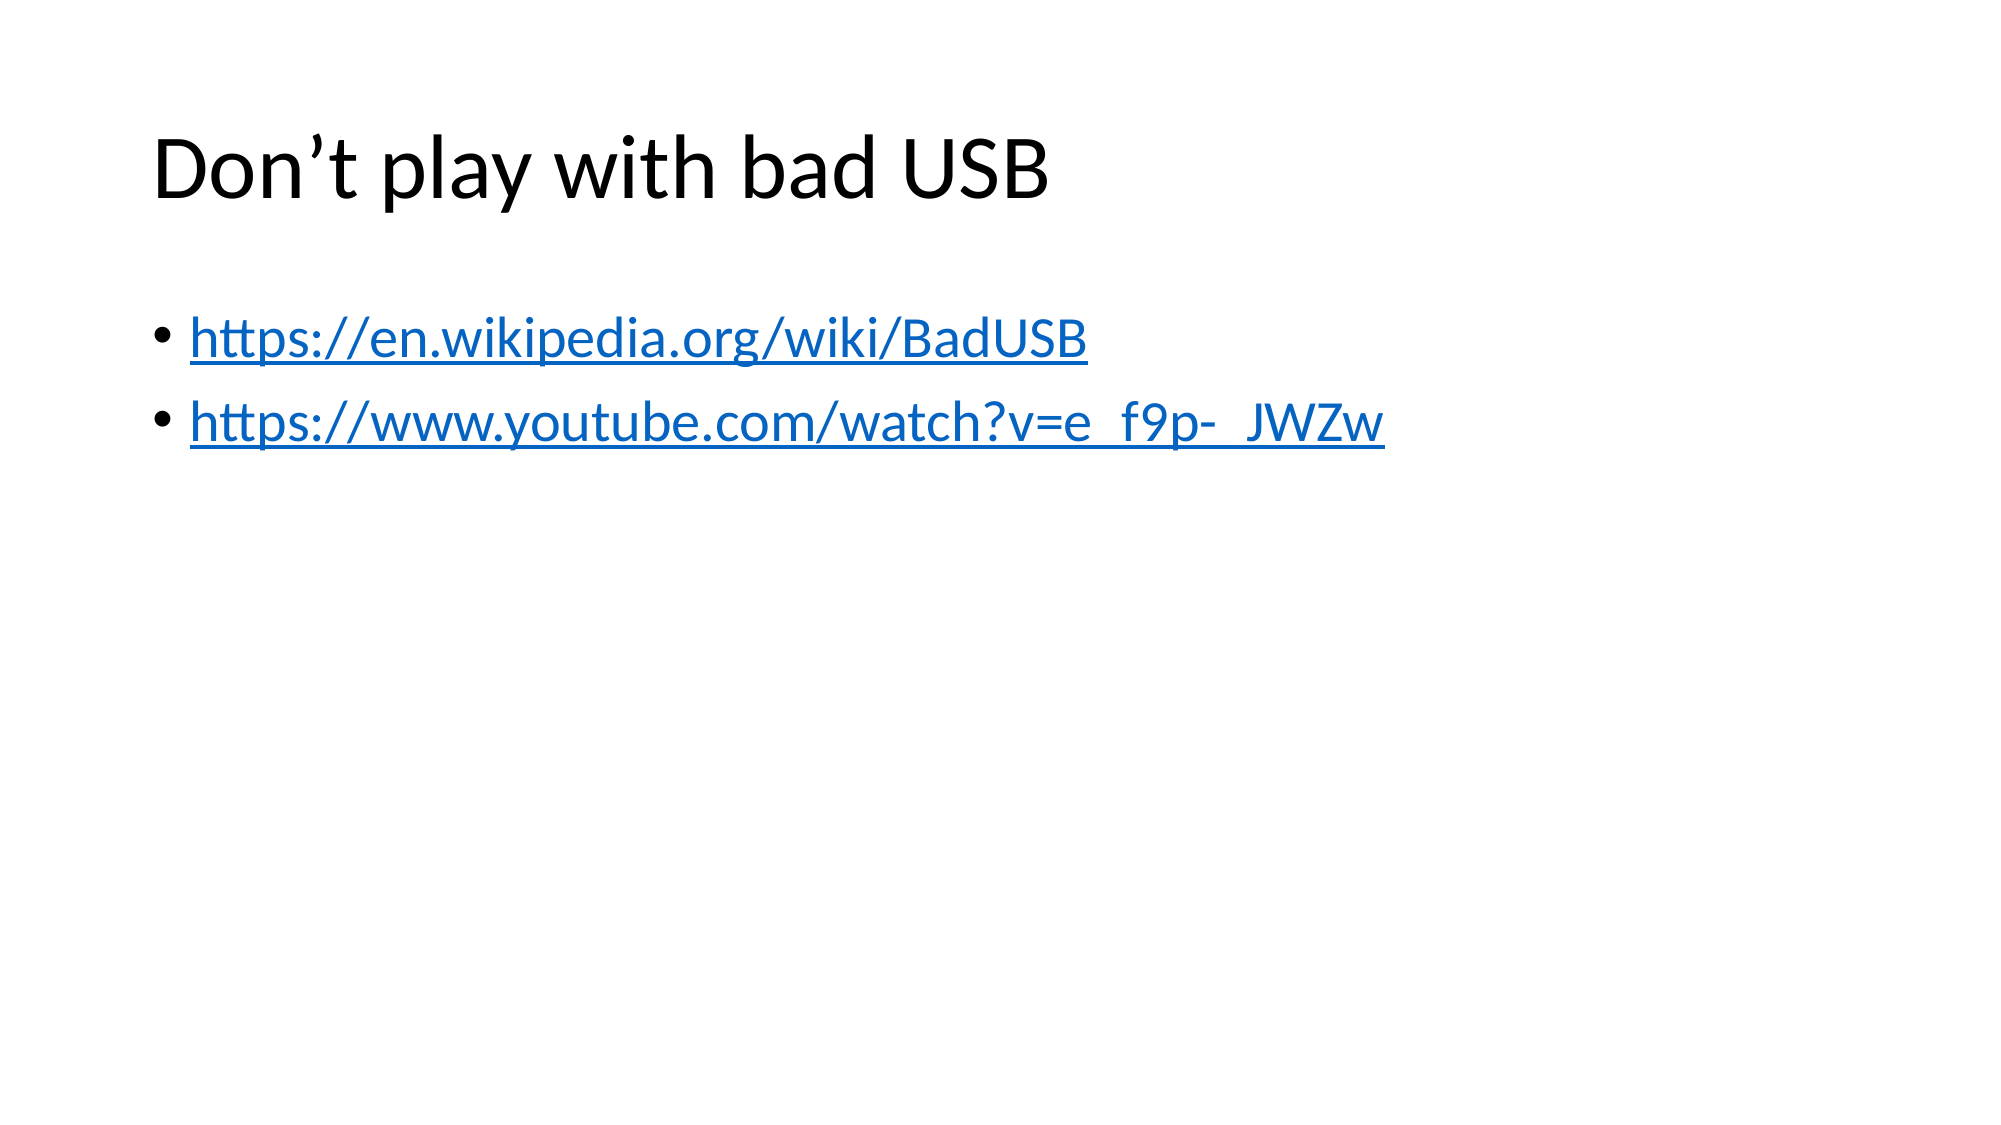

# Don’t play with bad USB
https://en.wikipedia.org/wiki/BadUSB
https://www.youtube.com/watch?v=e_f9p-_JWZw